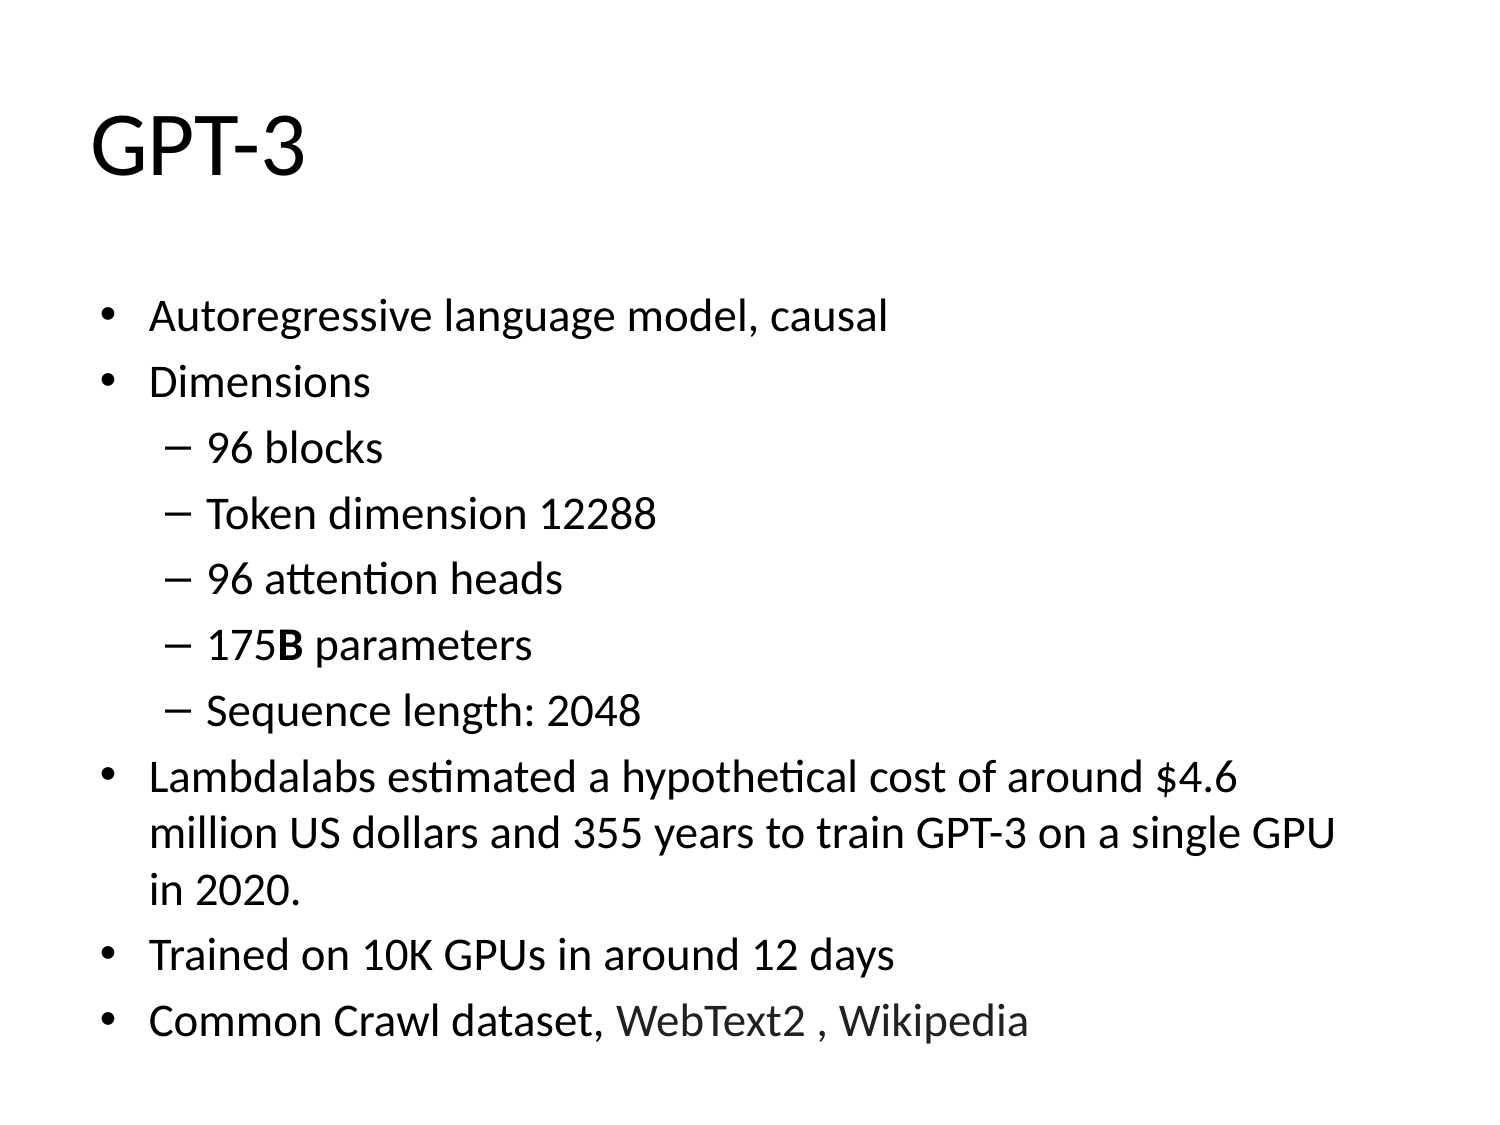

# GPT-3
Autoregressive language model, causal
Dimensions
96 blocks
Token dimension 12288
96 attention heads
175B parameters
Sequence length: 2048
Lambdalabs estimated a hypothetical cost of around $4.6 million US dollars and 355 years to train GPT-3 on a single GPU in 2020.
Trained on 10K GPUs in around 12 days
Common Crawl dataset, WebText2 , Wikipedia